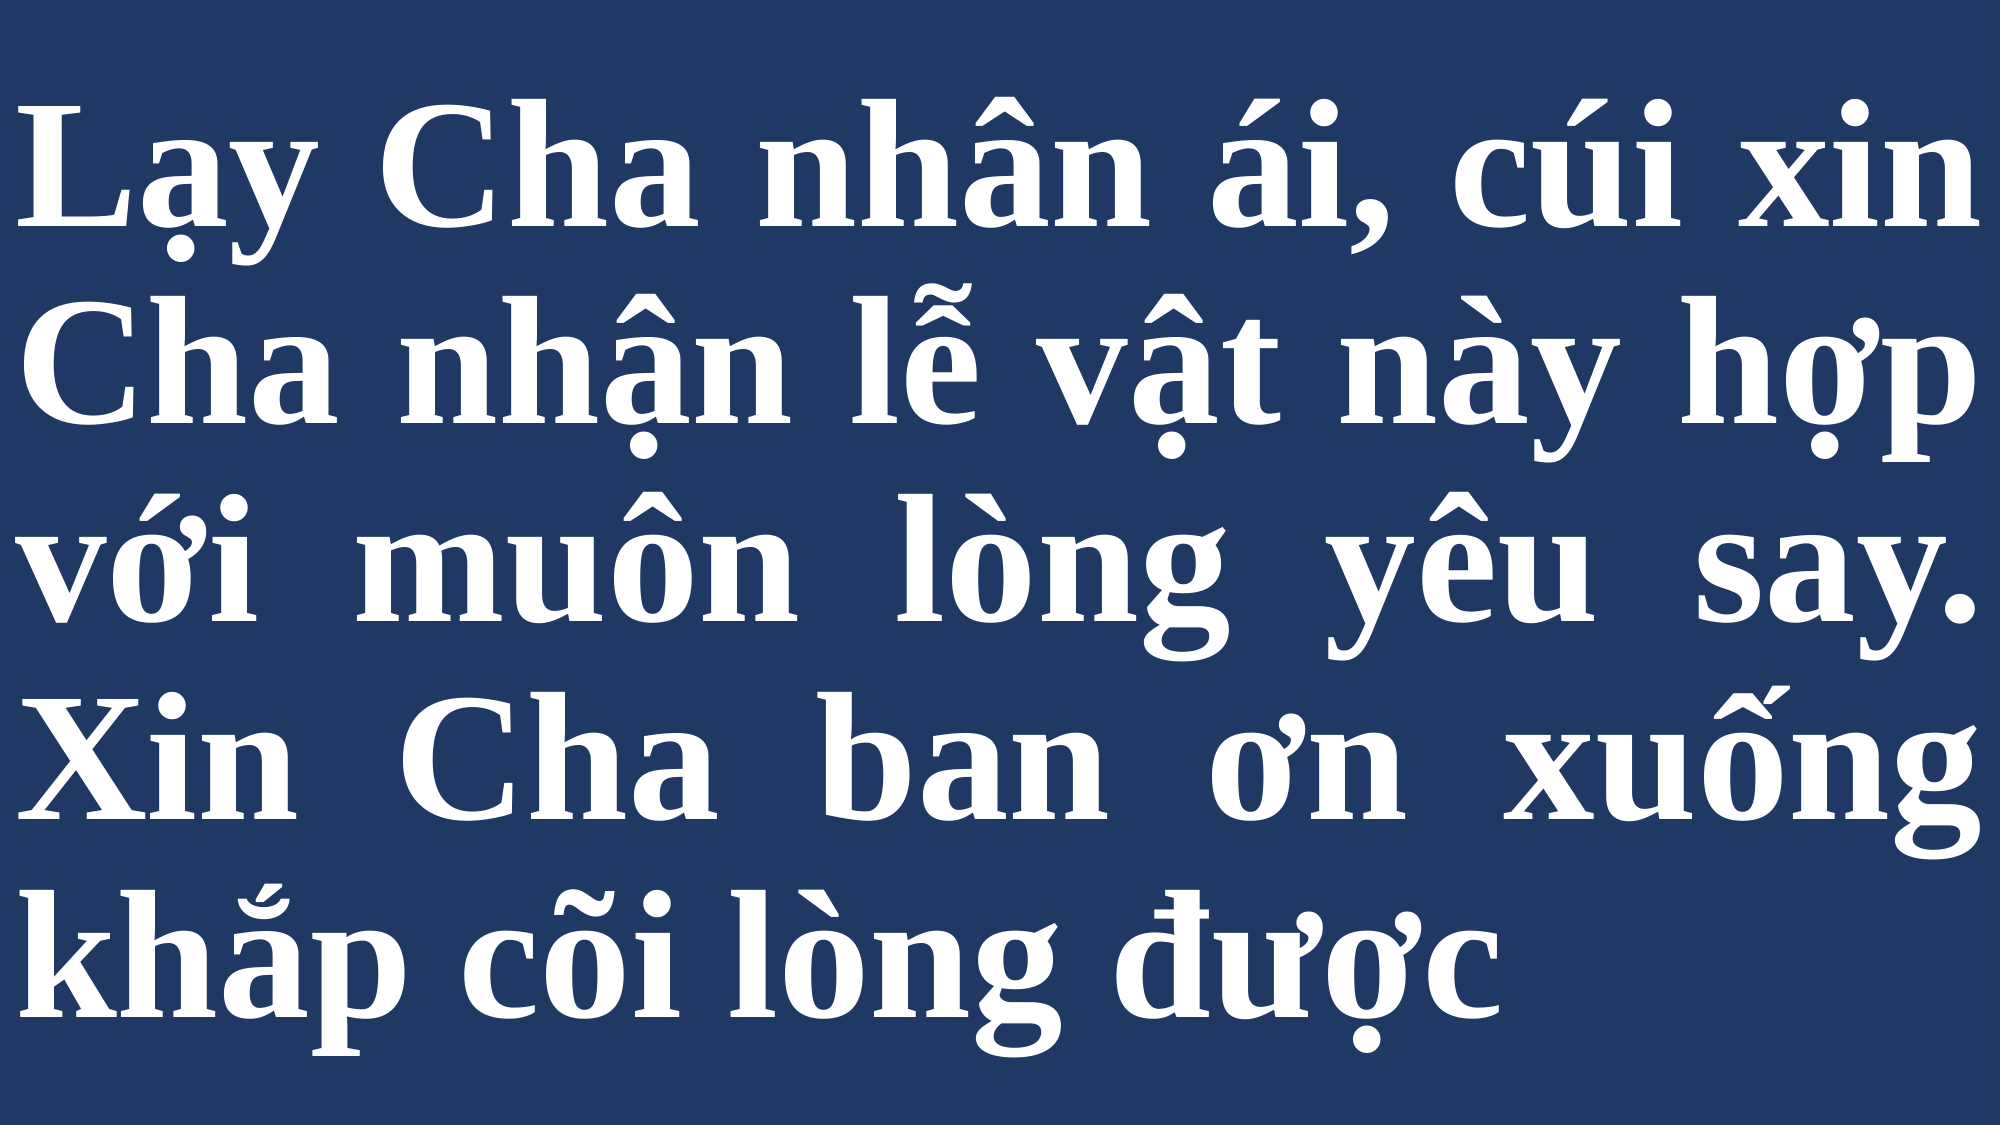

# Lạy Cha nhân ái, cúi xin Cha nhận lễ vật này hợp với muôn lòng yêu say. Xin Cha ban ơn xuống khắp cõi lòng được